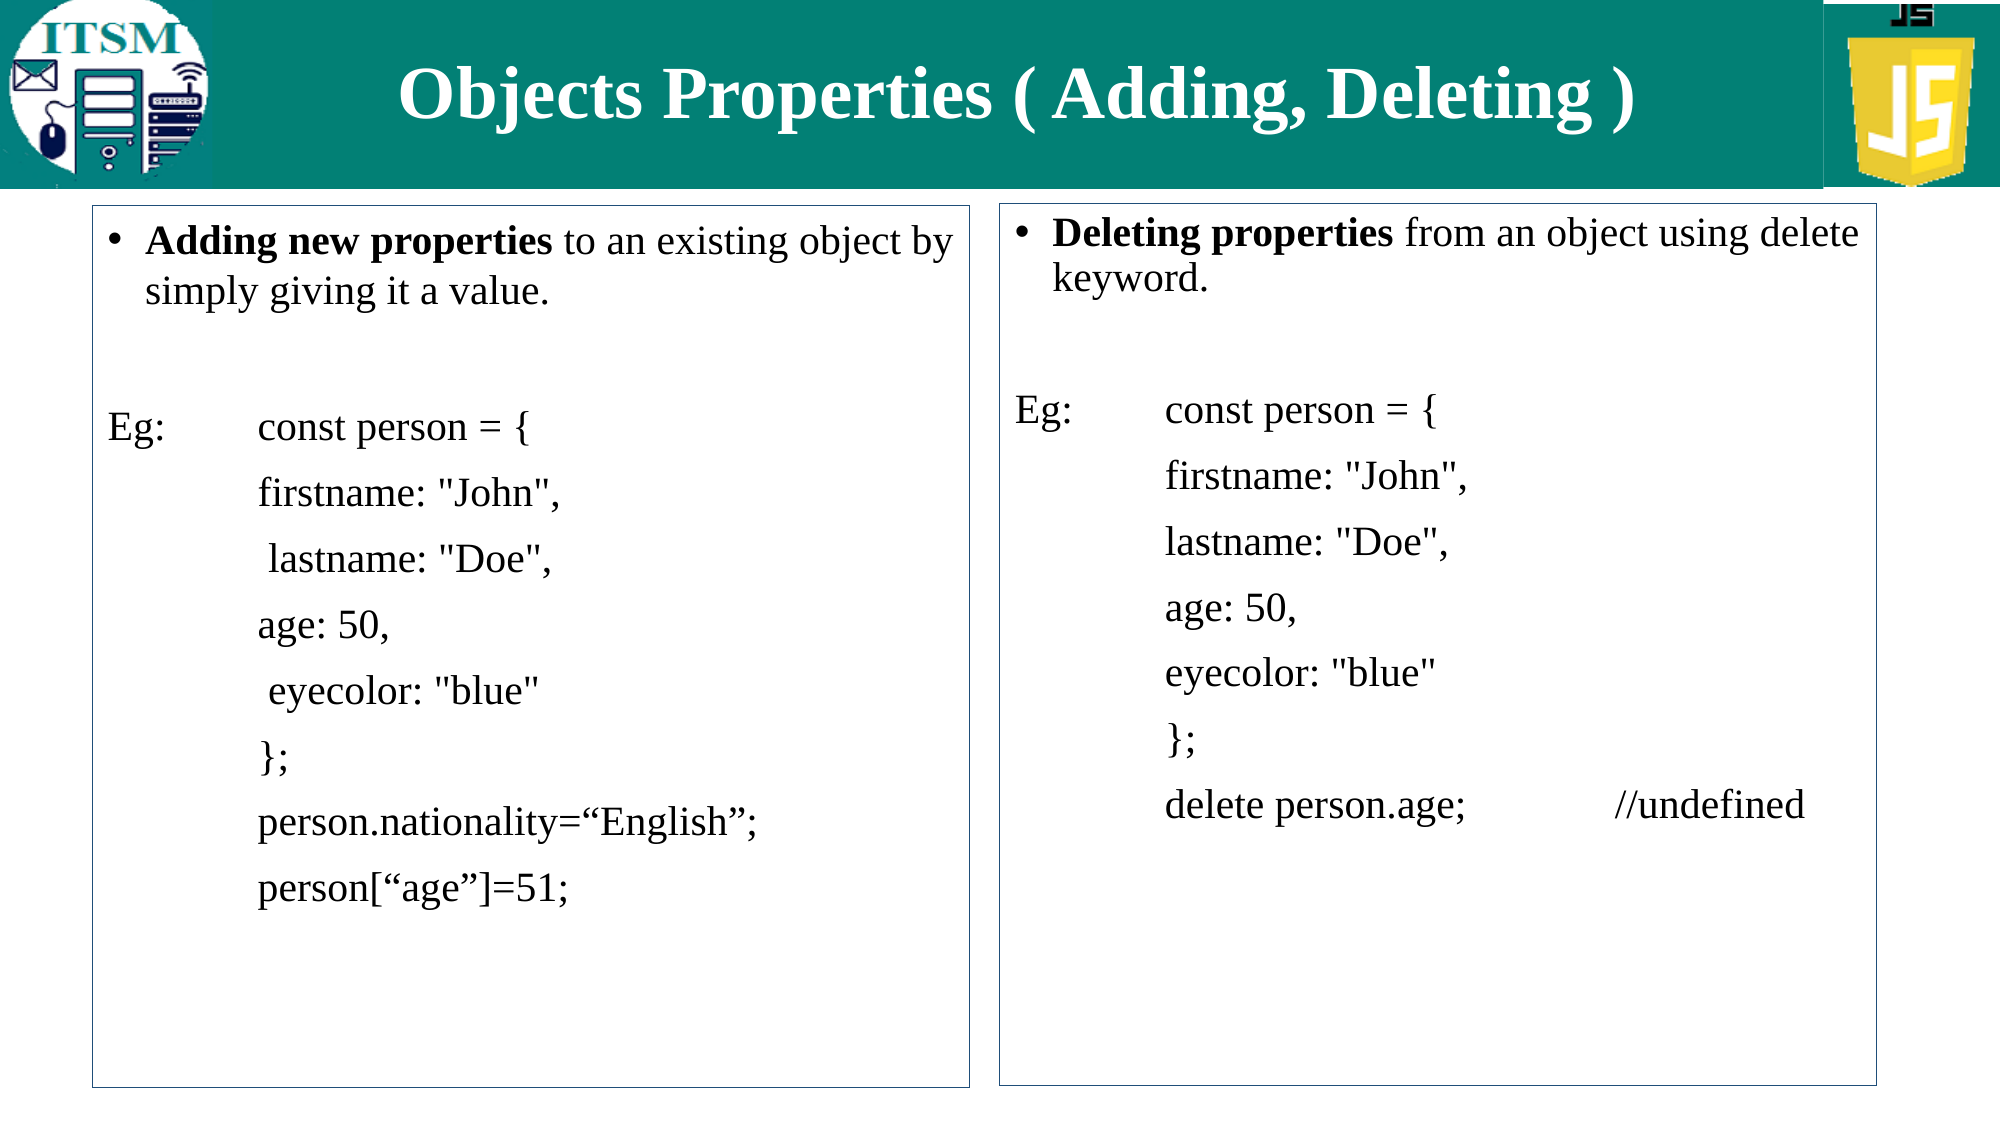

# Objects Properties ( Adding, Deleting )
Deleting properties from an object using delete keyword.

Eg:	const person = {
  	firstname: "John",
  	lastname: "Doe",
  	age: 50,
  	eyecolor: "blue"
	};
	delete person.age;	//undefined
Adding new properties to an existing object by simply giving it a value.

Eg:	const person = {
  	firstname: "John",
 	 lastname: "Doe",
  	age: 50,
 	 eyecolor: "blue"
	};
	person.nationality=“English”;
	person[“age”]=51;